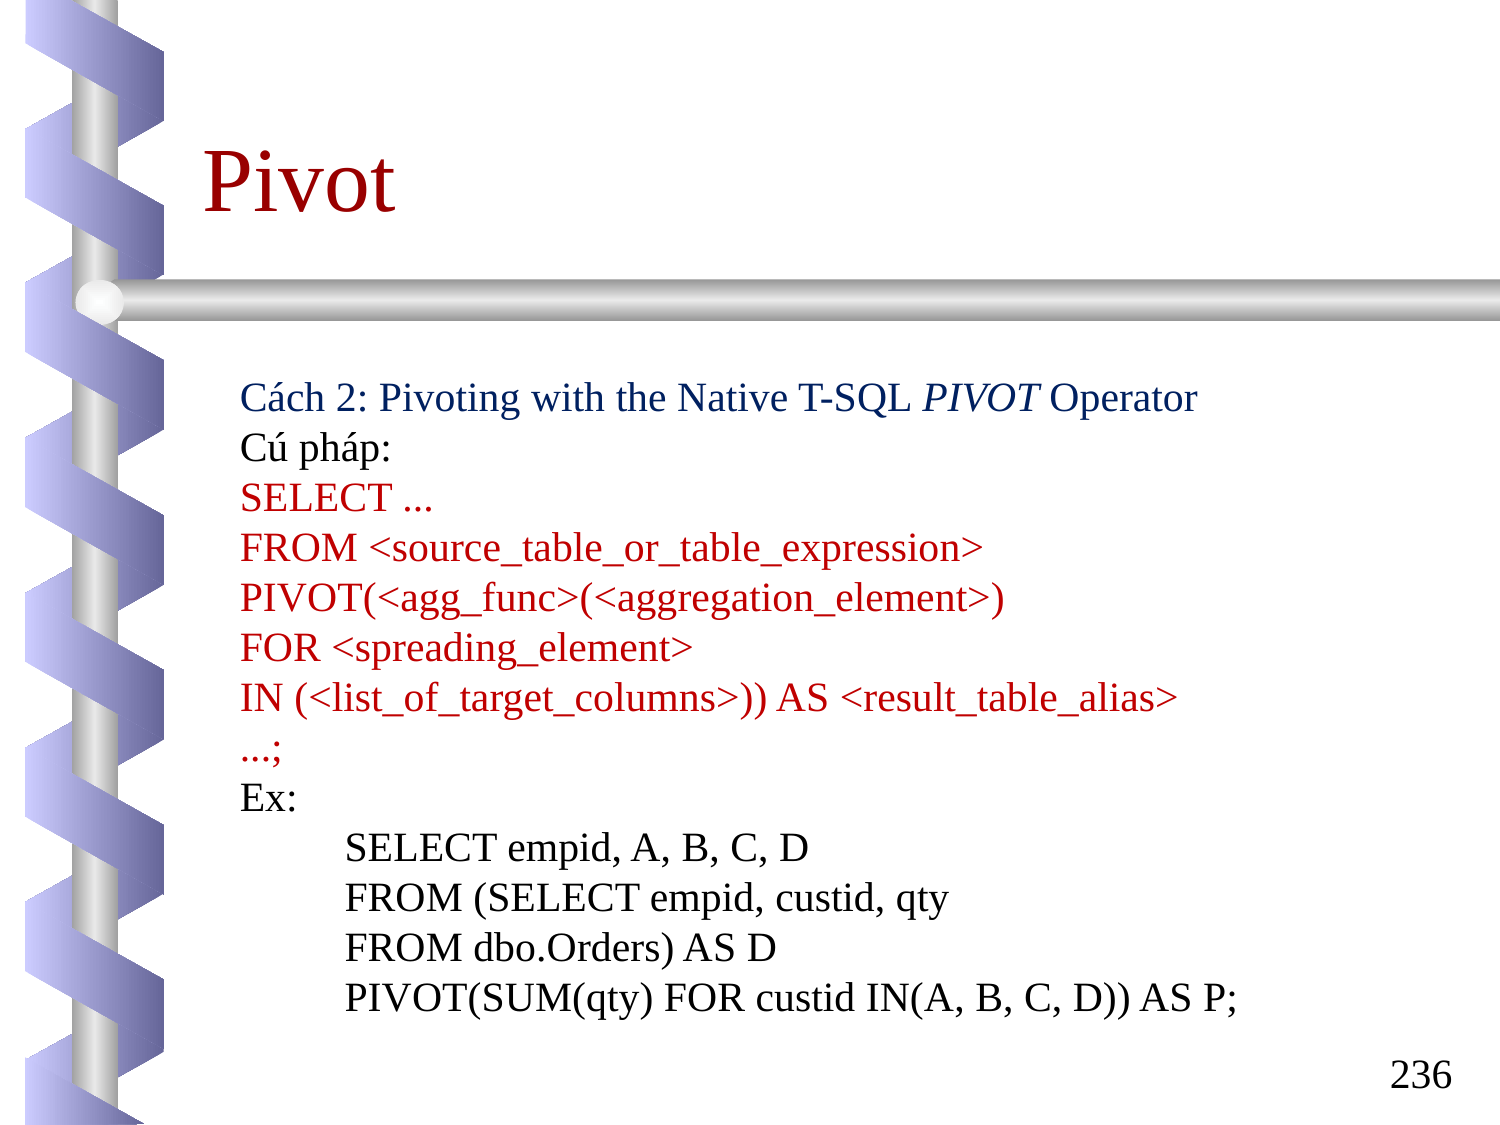

# Pivot
Cách 2: Pivoting with the Native T-SQL PIVOT Operator
Cú pháp:
SELECT ...
FROM <source_table_or_table_expression>
PIVOT(<agg_func>(<aggregation_element>)
FOR <spreading_element>
IN (<list_of_target_columns>)) AS <result_table_alias>
...;
Ex:
SELECT empid, A, B, C, D
FROM (SELECT empid, custid, qty
FROM dbo.Orders) AS D
PIVOT(SUM(qty) FOR custid IN(A, B, C, D)) AS P;